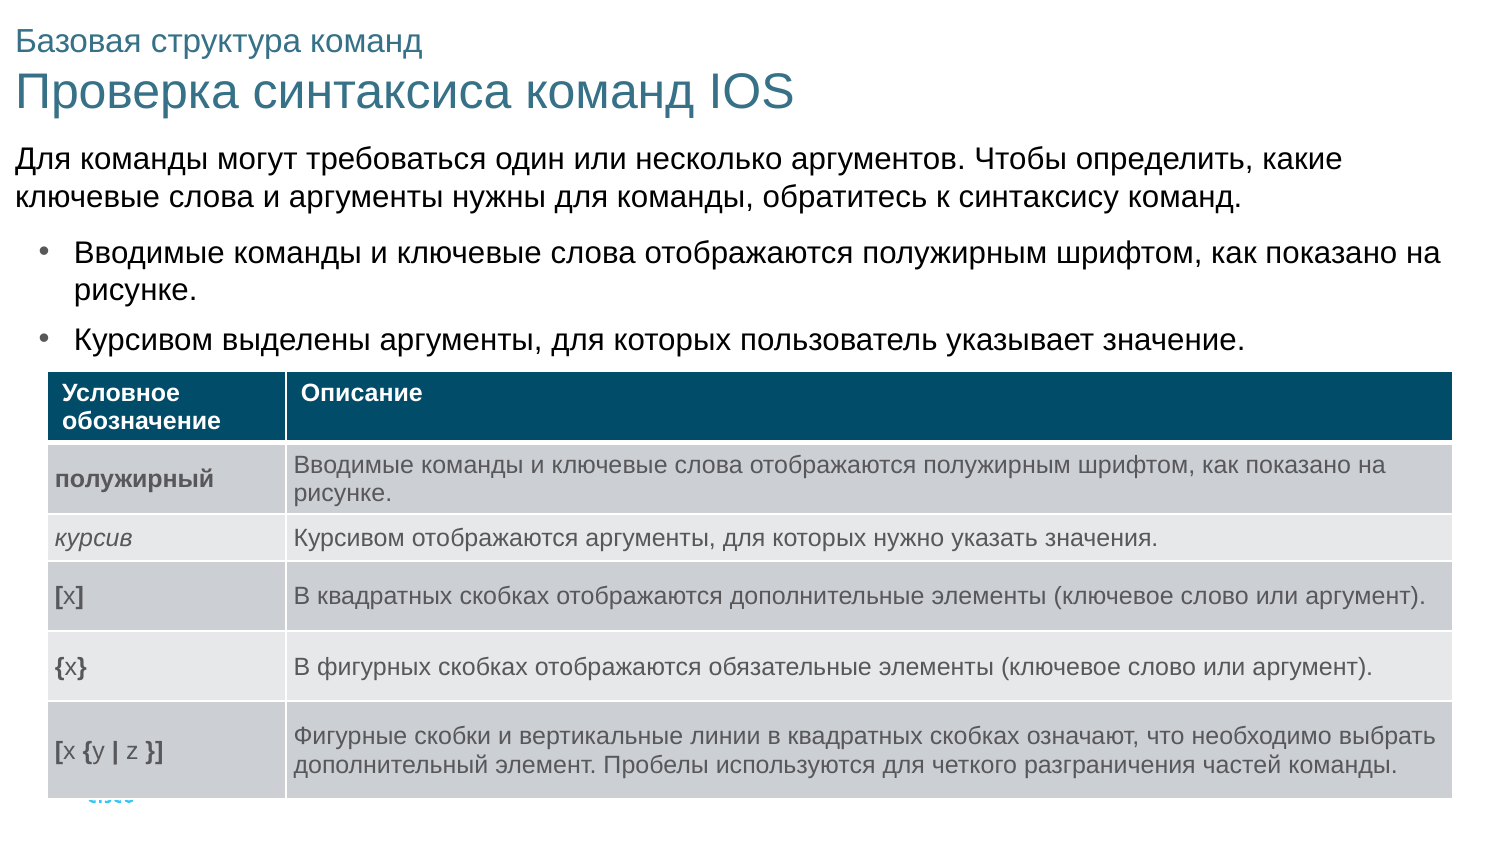

# Базовая структура команд Проверка синтаксиса команд IOS
Для команды могут требоваться один или несколько аргументов. Чтобы определить, какие ключевые слова и аргументы нужны для команды, обратитесь к синтаксису команд.
Вводимые команды и ключевые слова отображаются полужирным шрифтом, как показано на рисунке.
Курсивом выделены аргументы, для которых пользователь указывает значение.
| Условное обозначение | Описание |
| --- | --- |
| полужирный | Вводимые команды и ключевые слова отображаются полужирным шрифтом, как показано на рисунке. |
| курсив | Курсивом отображаются аргументы, для которых нужно указать значения. |
| [x] | В квадратных скобках отображаются дополнительные элементы (ключевое слово или аргумент). |
| {x} | В фигурных скобках отображаются обязательные элементы (ключевое слово или аргумент). |
| [x {y | z }] | Фигурные скобки и вертикальные линии в квадратных скобках означают, что необходимо выбрать дополнительный элемент. Пробелы используются для четкого разграничения частей команды. |